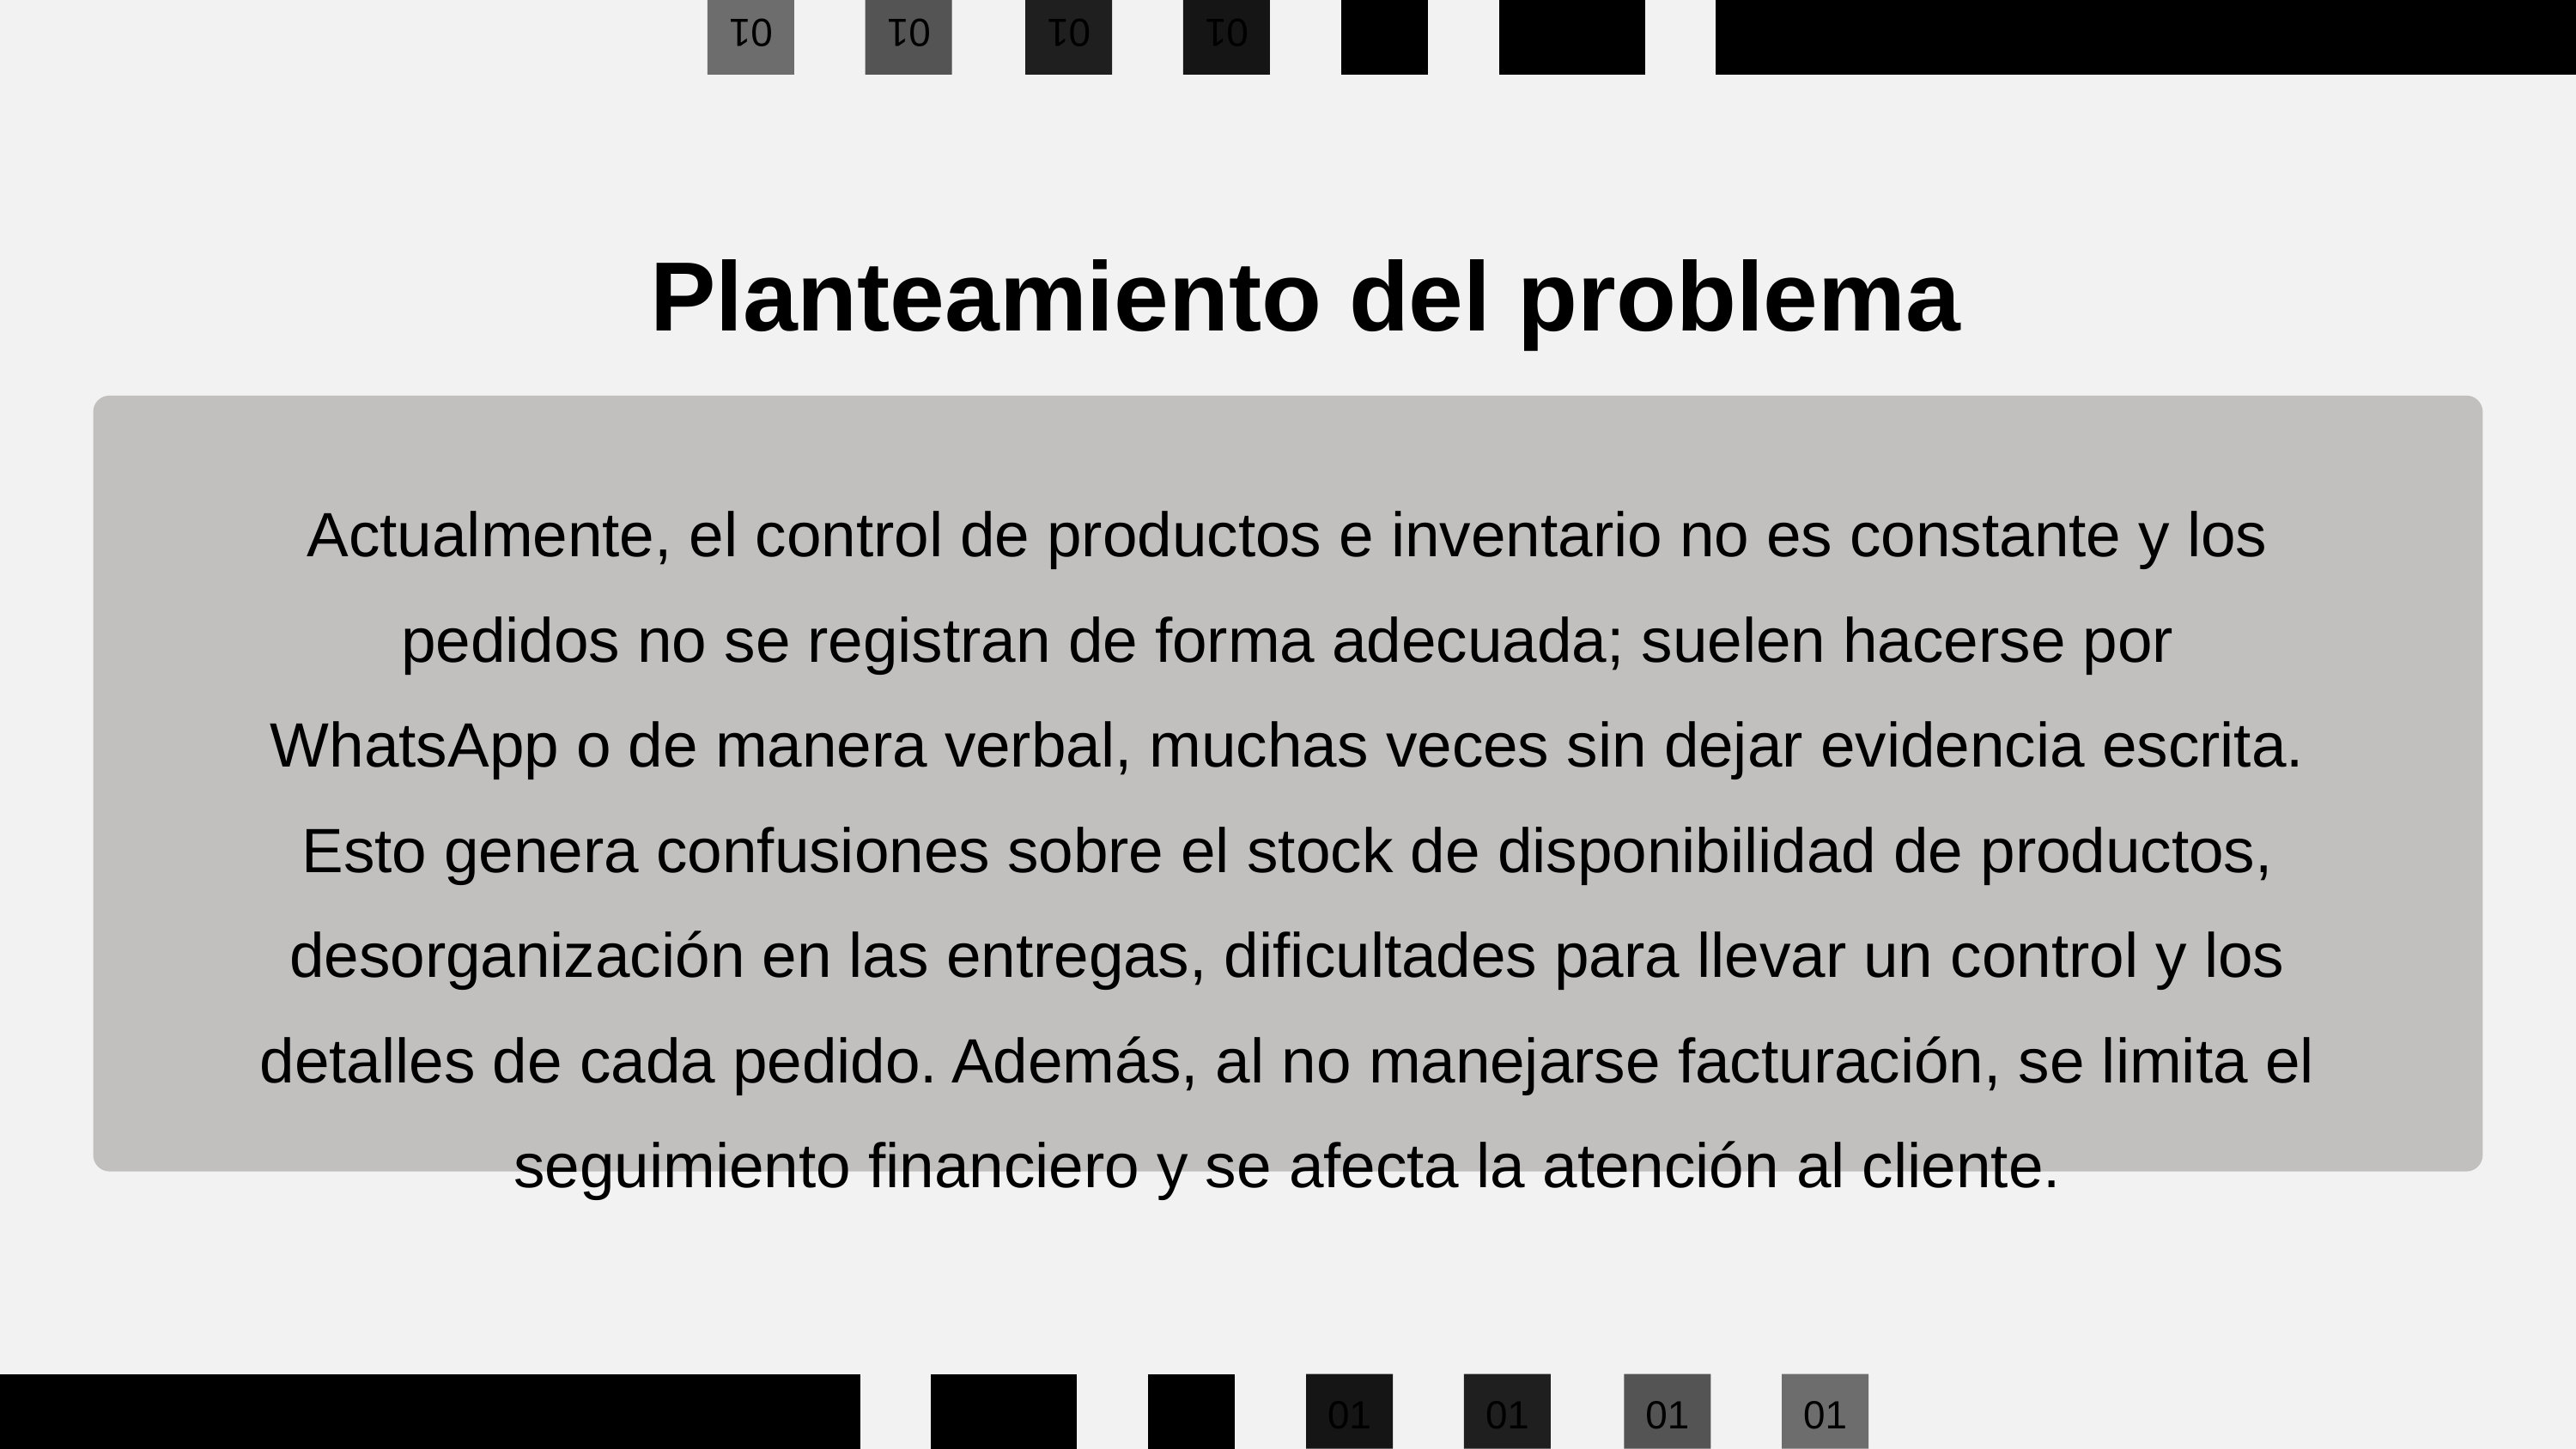

01

01

01

01

01

01

01
Planteamiento del problema

Actualmente, el control de productos e inventario no es constante y los pedidos no se registran de forma adecuada; suelen hacerse por WhatsApp o de manera verbal, muchas veces sin dejar evidencia escrita. Esto genera confusiones sobre el stock de disponibilidad de productos, desorganización en las entregas, dificultades para llevar un control y los detalles de cada pedido. Además, al no manejarse facturación, se limita el seguimiento financiero y se afecta la atención al cliente.

01

01

01

01

01

01

01